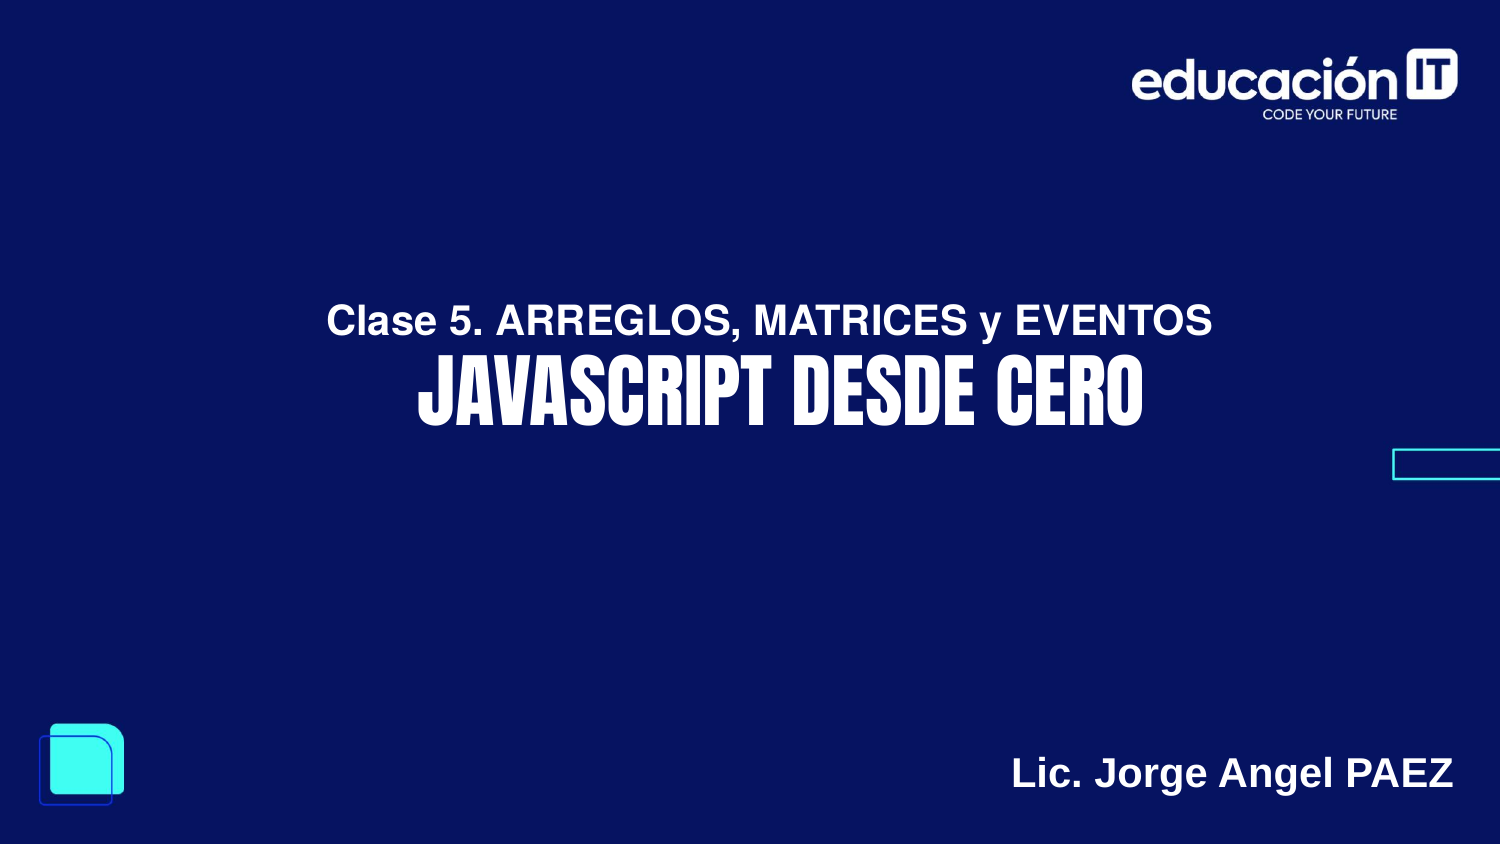

Clase 5. ARREGLOS, MATRICES y EVENTOS
JAVASCRIPT DESDE CERO

Lic. Jorge Angel PAEZ